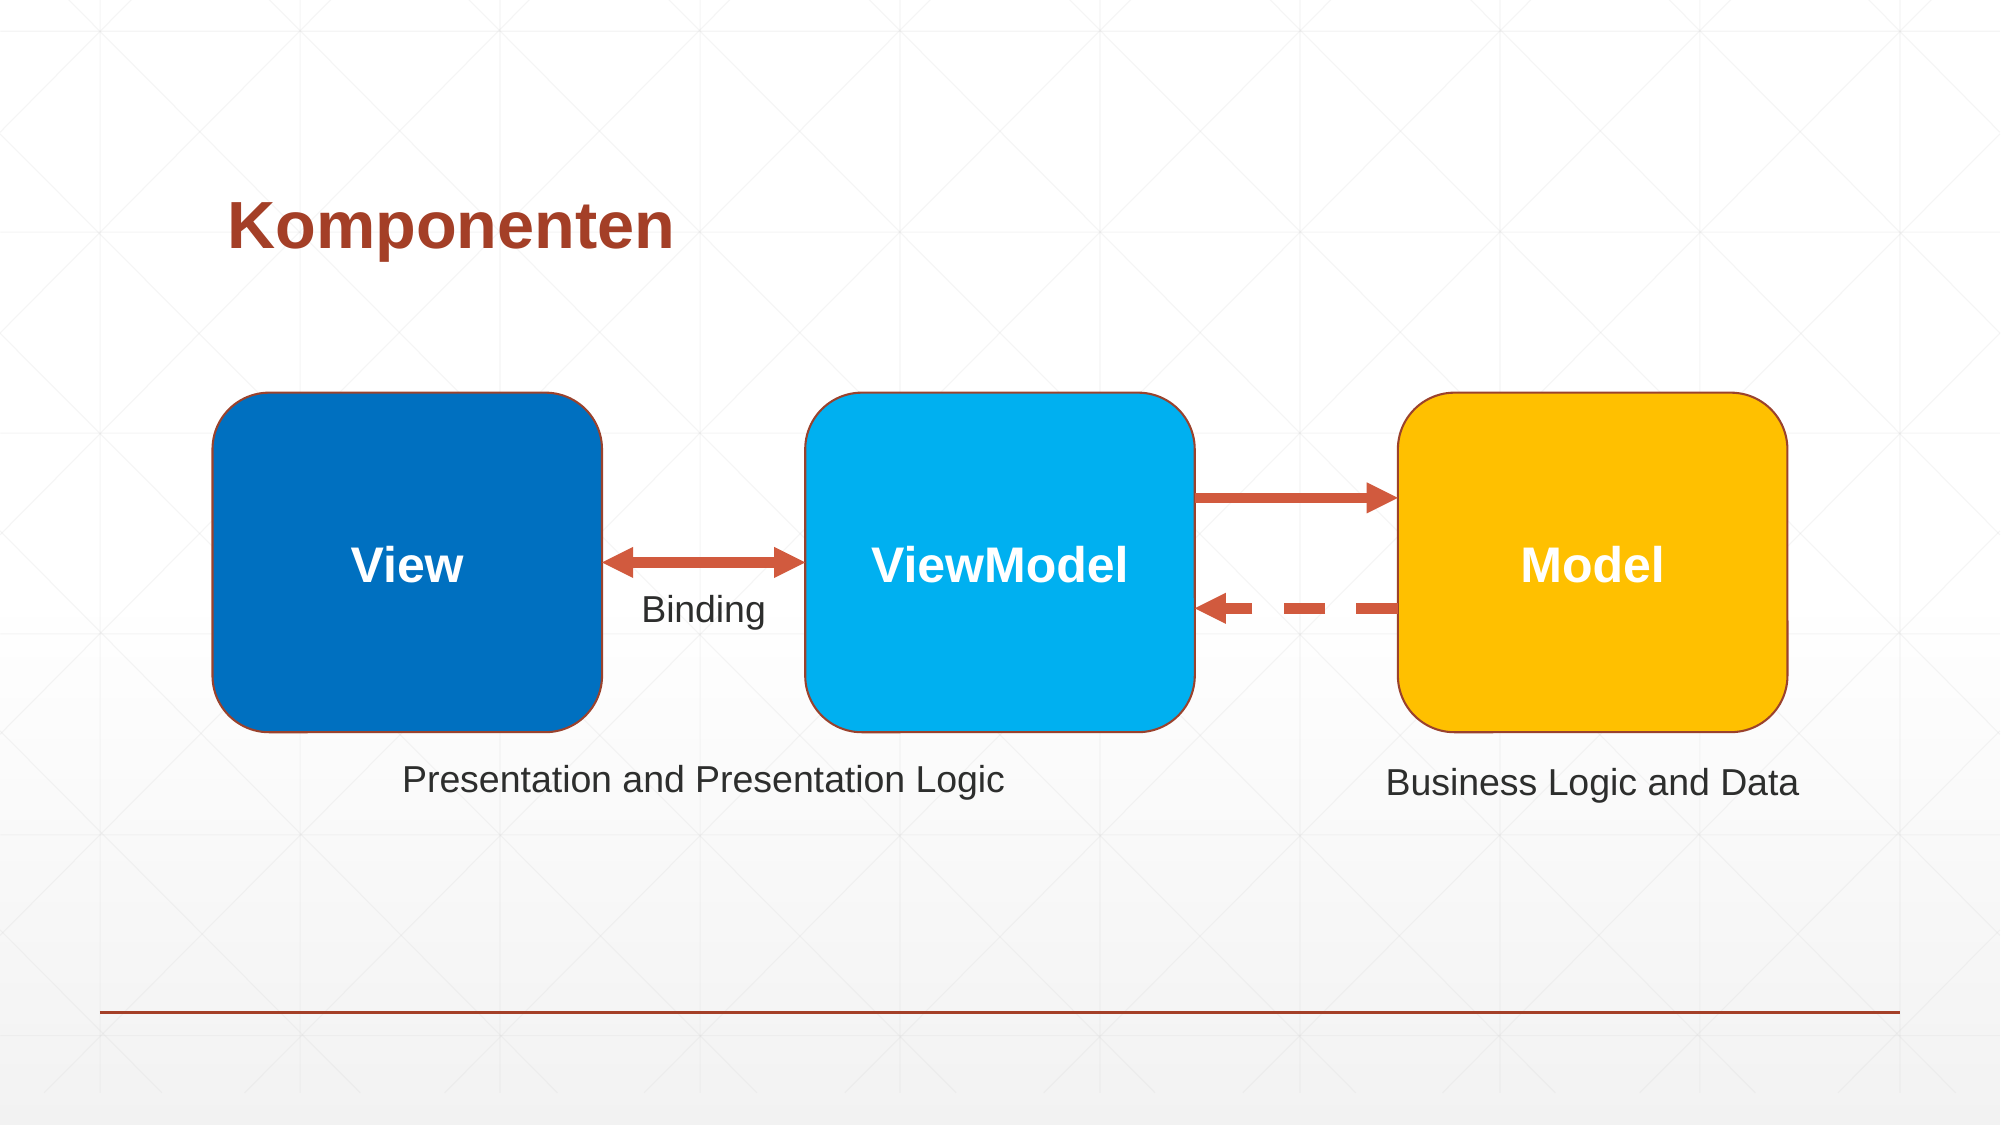

# Komponenten
View
ViewModel
Model
Binding
Presentation and Presentation Logic
Business Logic and Data